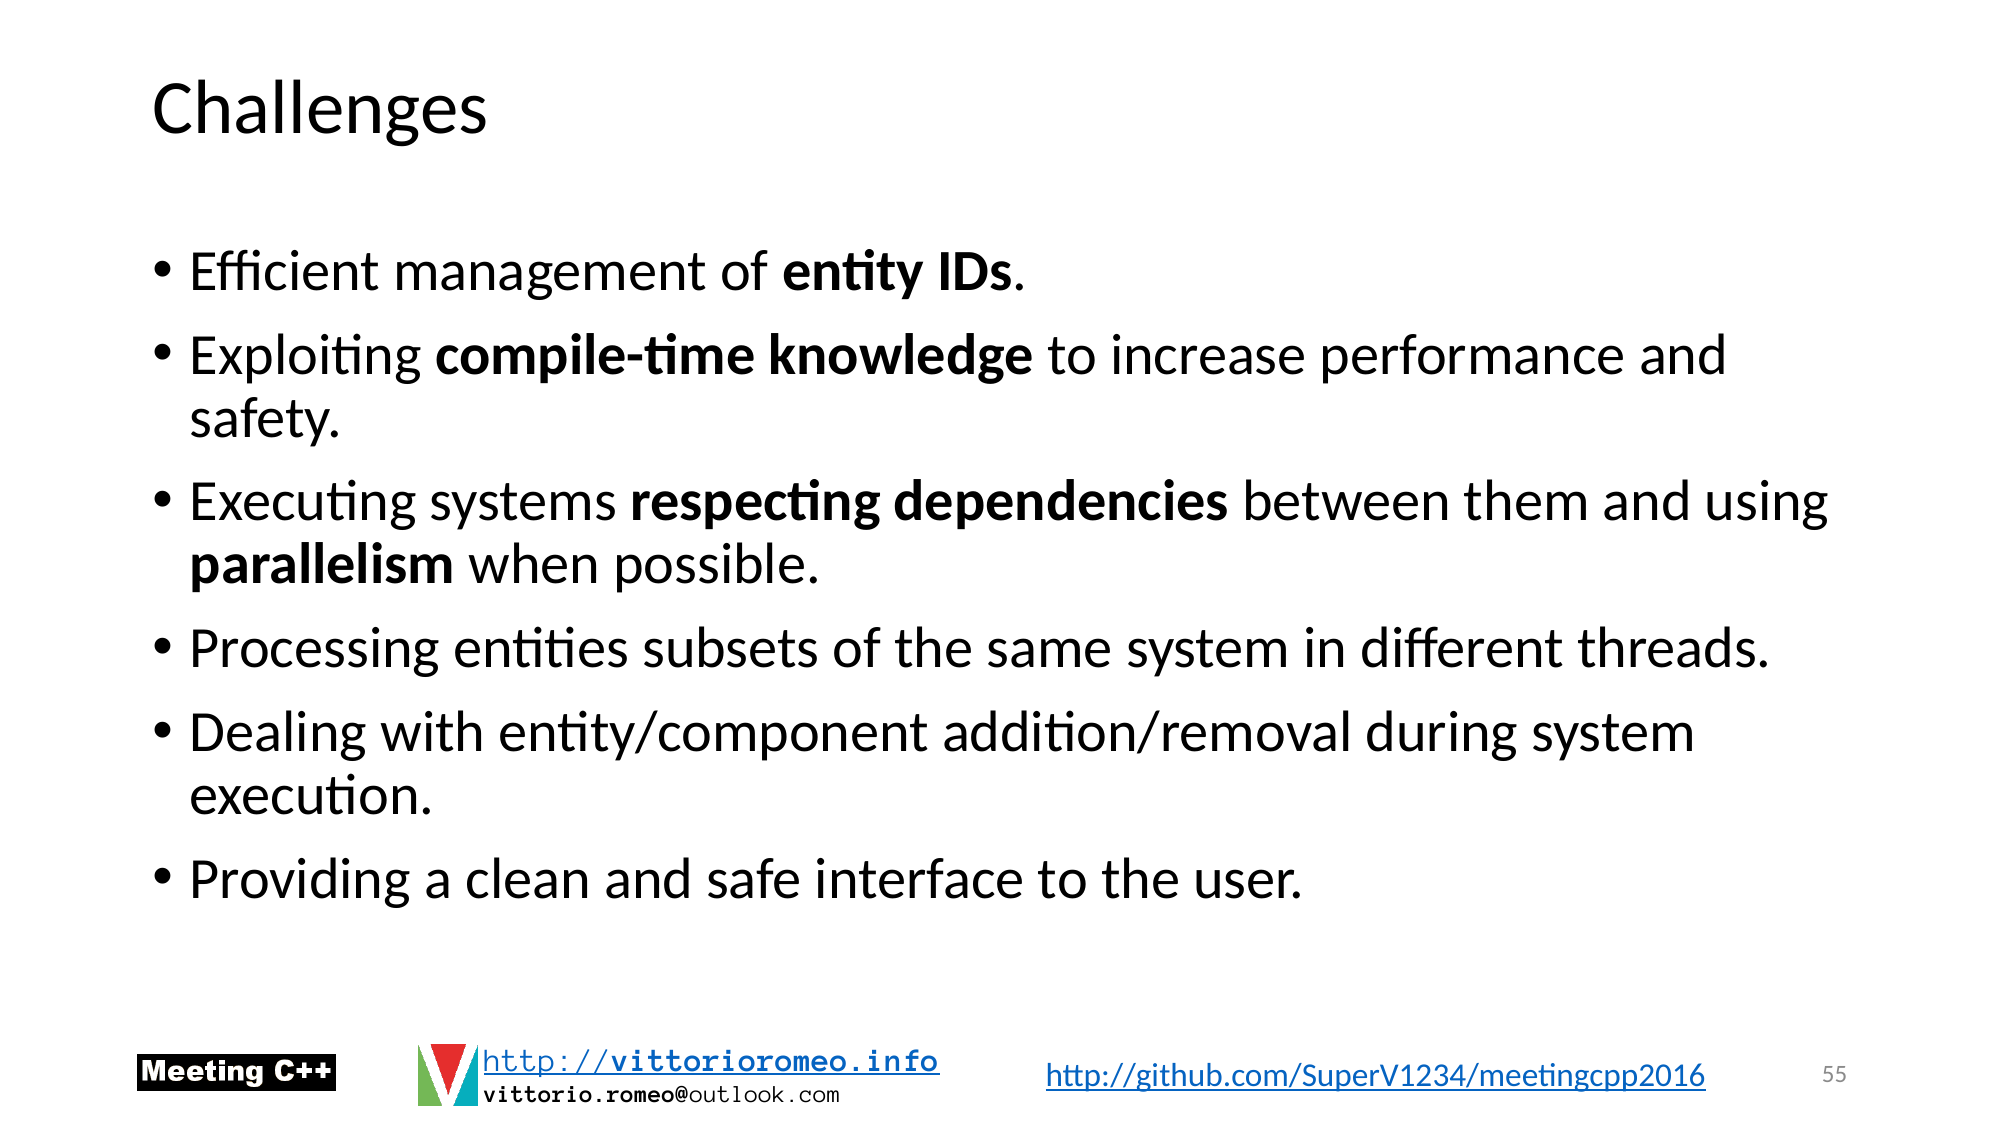

# Challenges
Efficient management of entity IDs.
Exploiting compile-time knowledge to increase performance and safety.
Executing systems respecting dependencies between them and using parallelism when possible.
Processing entities subsets of the same system in different threads.
Dealing with entity/component addition/removal during system execution.
Providing a clean and safe interface to the user.

55